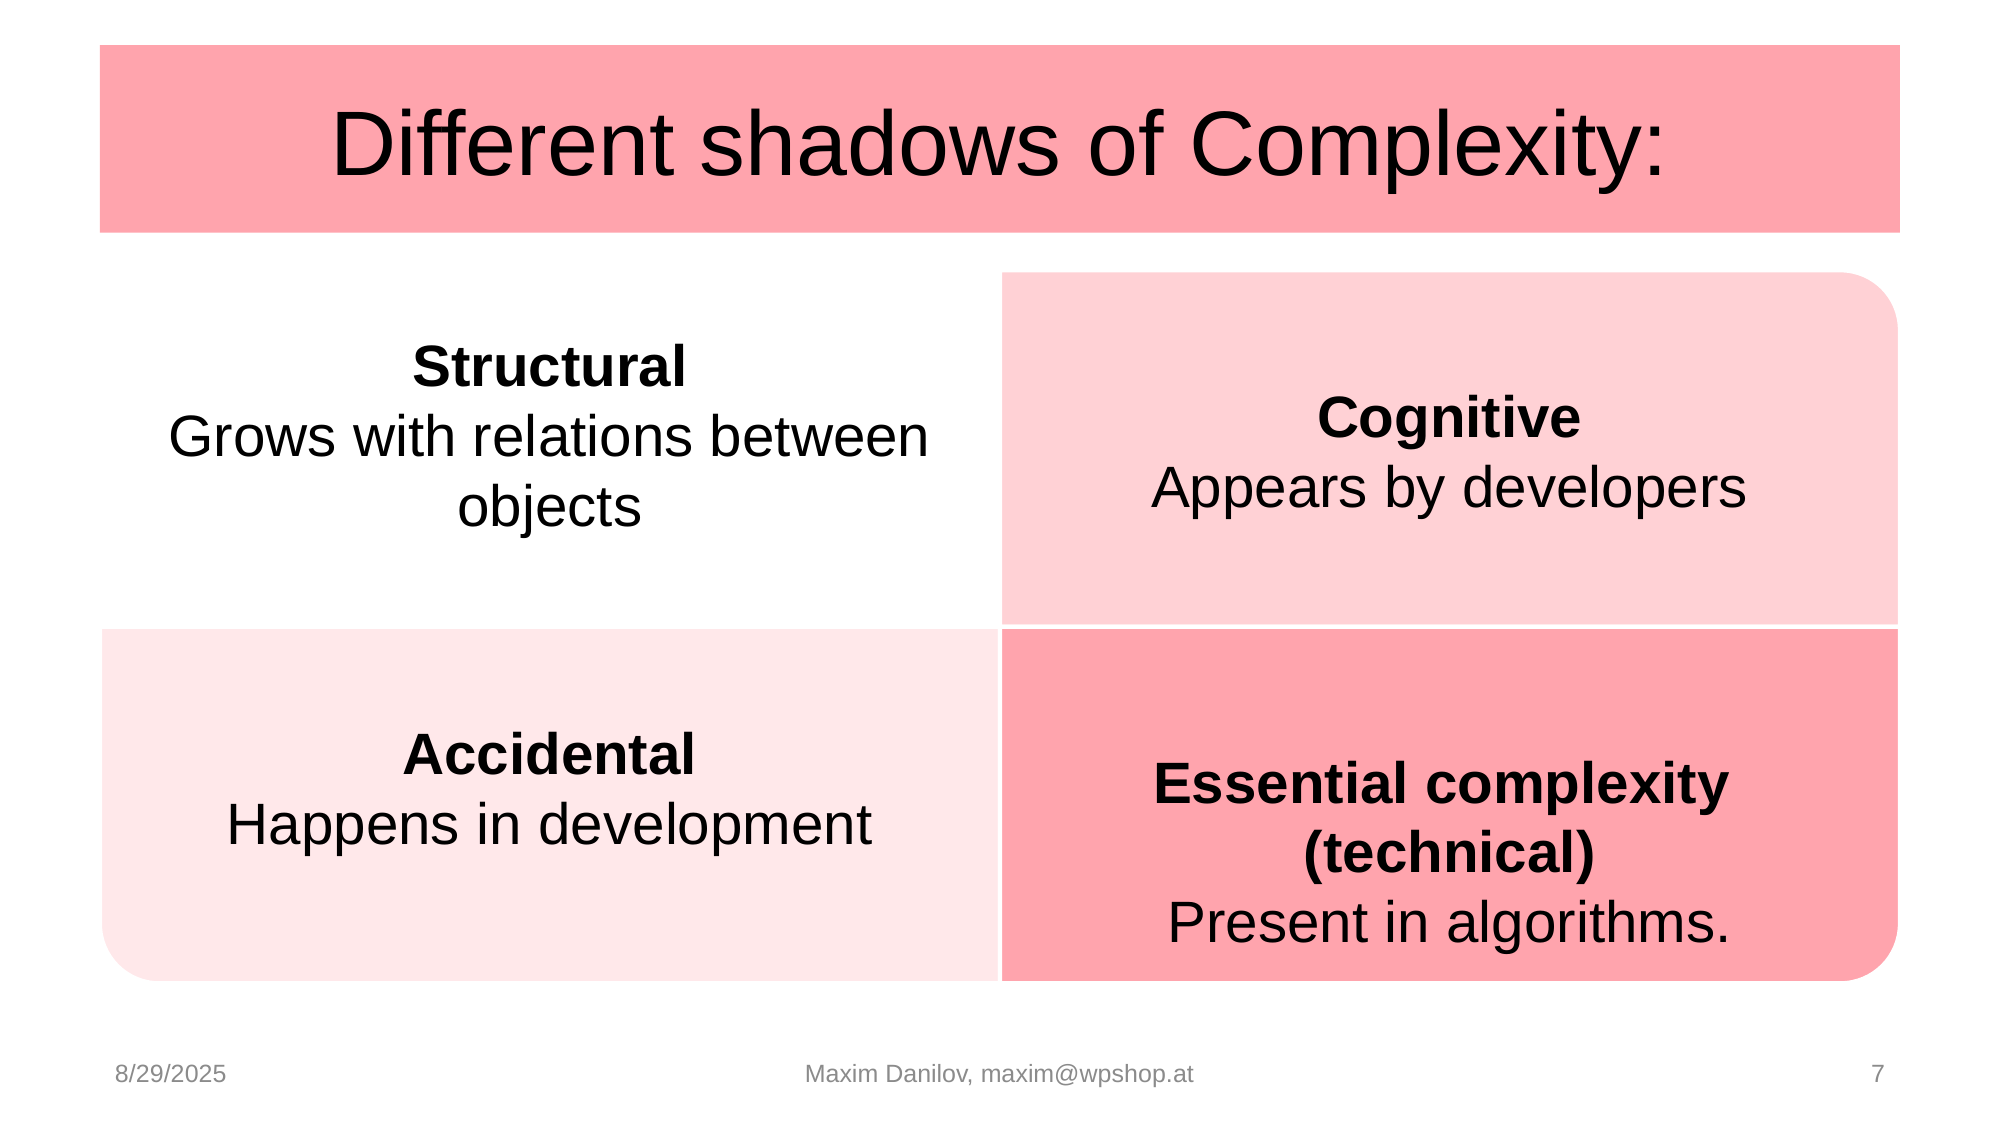

# Different shadows of Complexity:

Structural
Grows with relations between objects

Cognitive
Appears by developers
Accidental
Happens in development
Essential complexity
(technical)
Present in algorithms.
8/29/2025
Maxim Danilov, maxim@wpshop.at
7